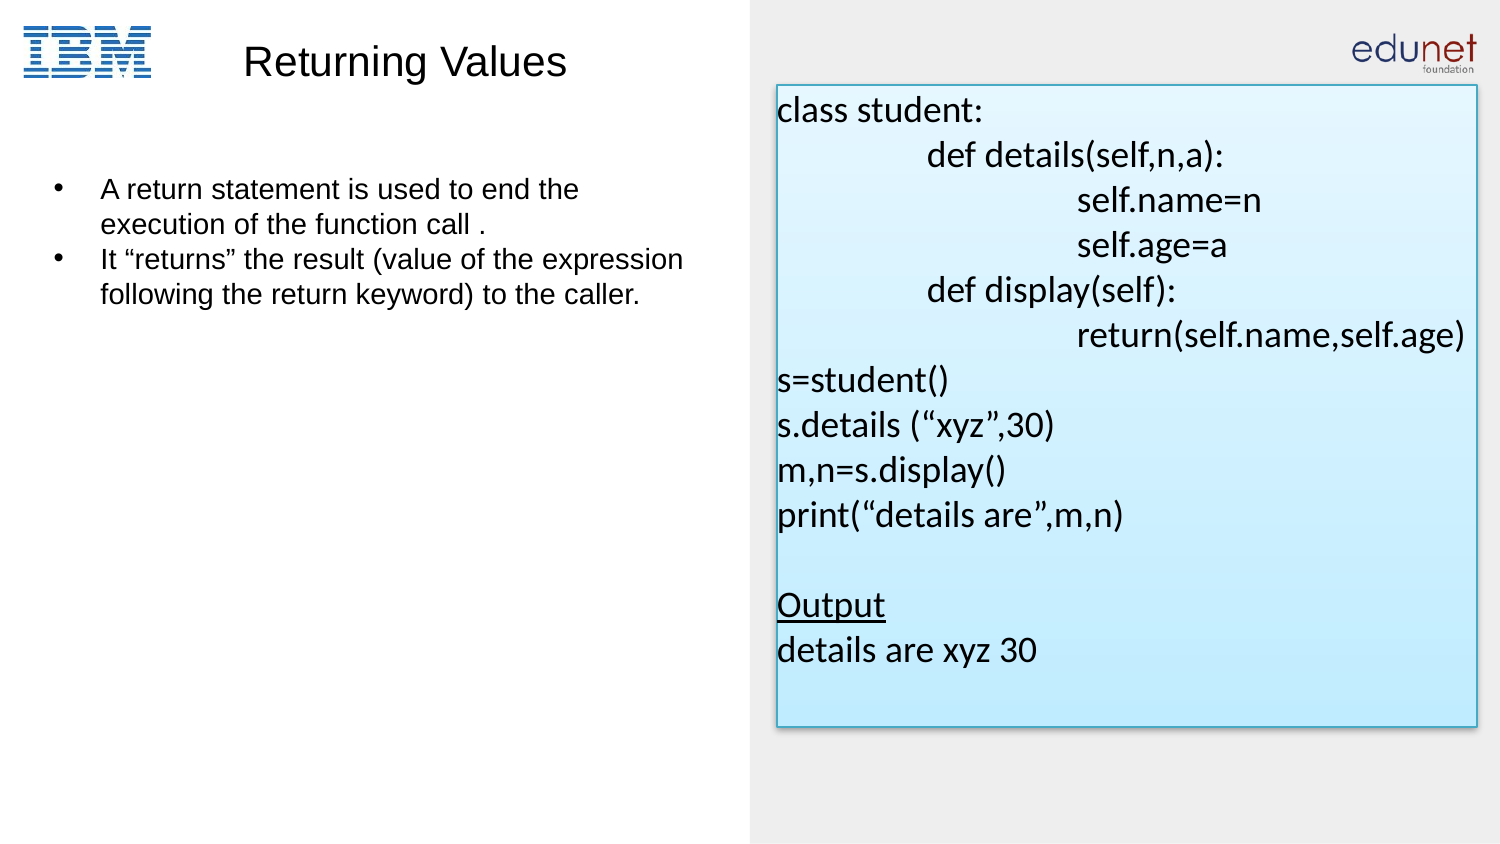

# Returning Values
class student:
	def details(self,n,a):
		self.name=n
		self.age=a
	def display(self):
		return(self.name,self.age)
s=student()
s.details (“xyz”,30)
m,n=s.display()
print(“details are”,m,n)

Output
details are xyz 30

A return statement is used to end the execution of the function call .
It “returns” the result (value of the expression following the return keyword) to the caller.